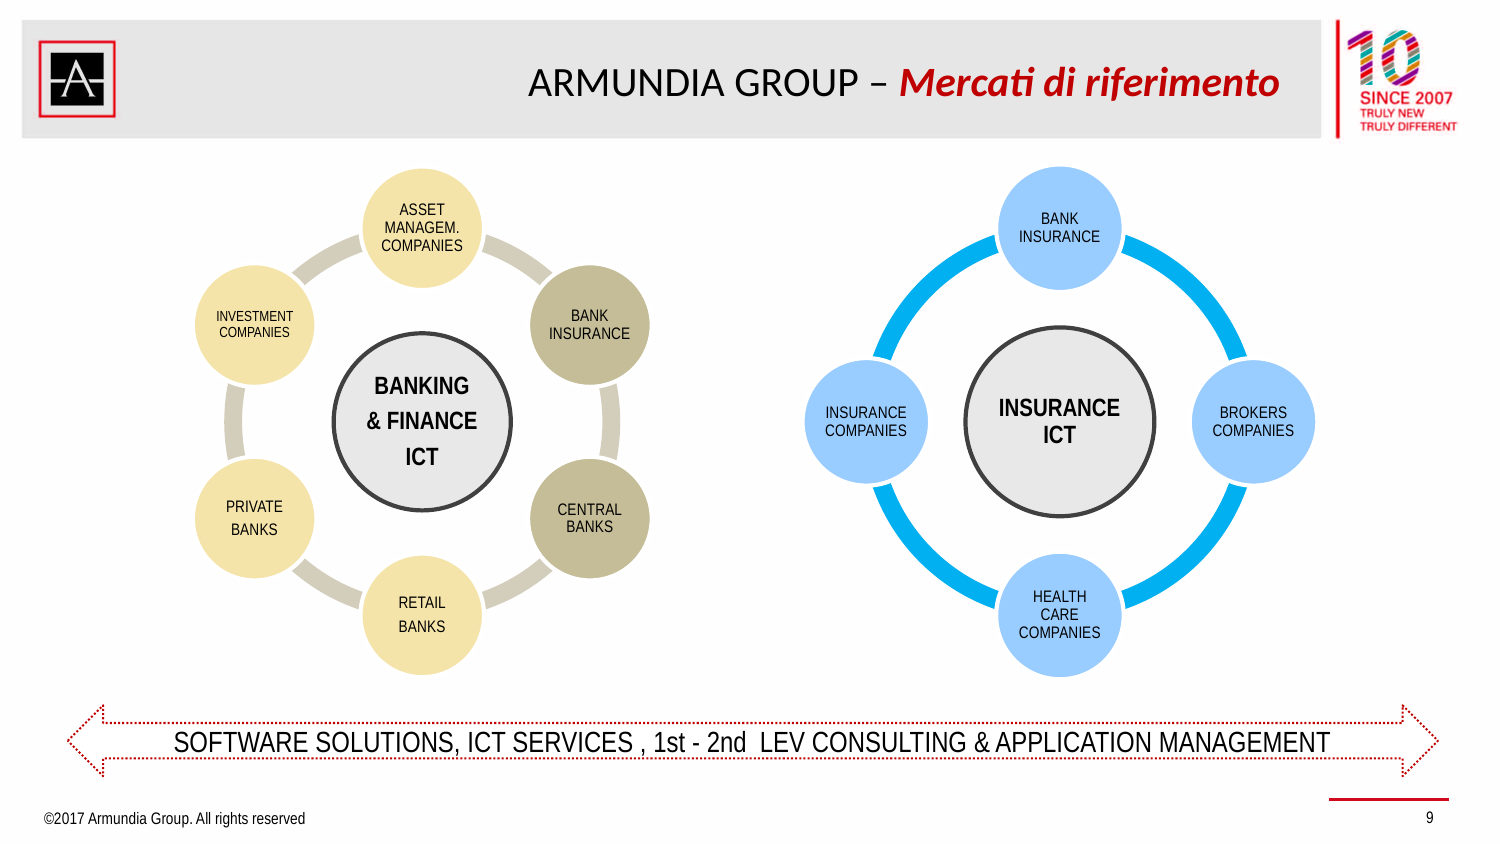

#
ARMUNDIA GROUP – Mercati di riferimento

INSURANCE ICT
BANK INSURANCE
BROKERS COMPANIES
HEALTH CARE COMPANIES
INSURANCE COMPANIES
BANKING
& FINANCE
ICT
ASSET MANAGEM. COMPANIES
BANK INSURANCE
CENTRAL BANKS
RETAIL
BANKS
PRIVATE
BANKS
INVESTMENT COMPANIES
SOFTWARE SOLUTIONS, ICT SERVICES , 1st - 2nd  LEV CONSULTING & APPLICATION MANAGEMENT